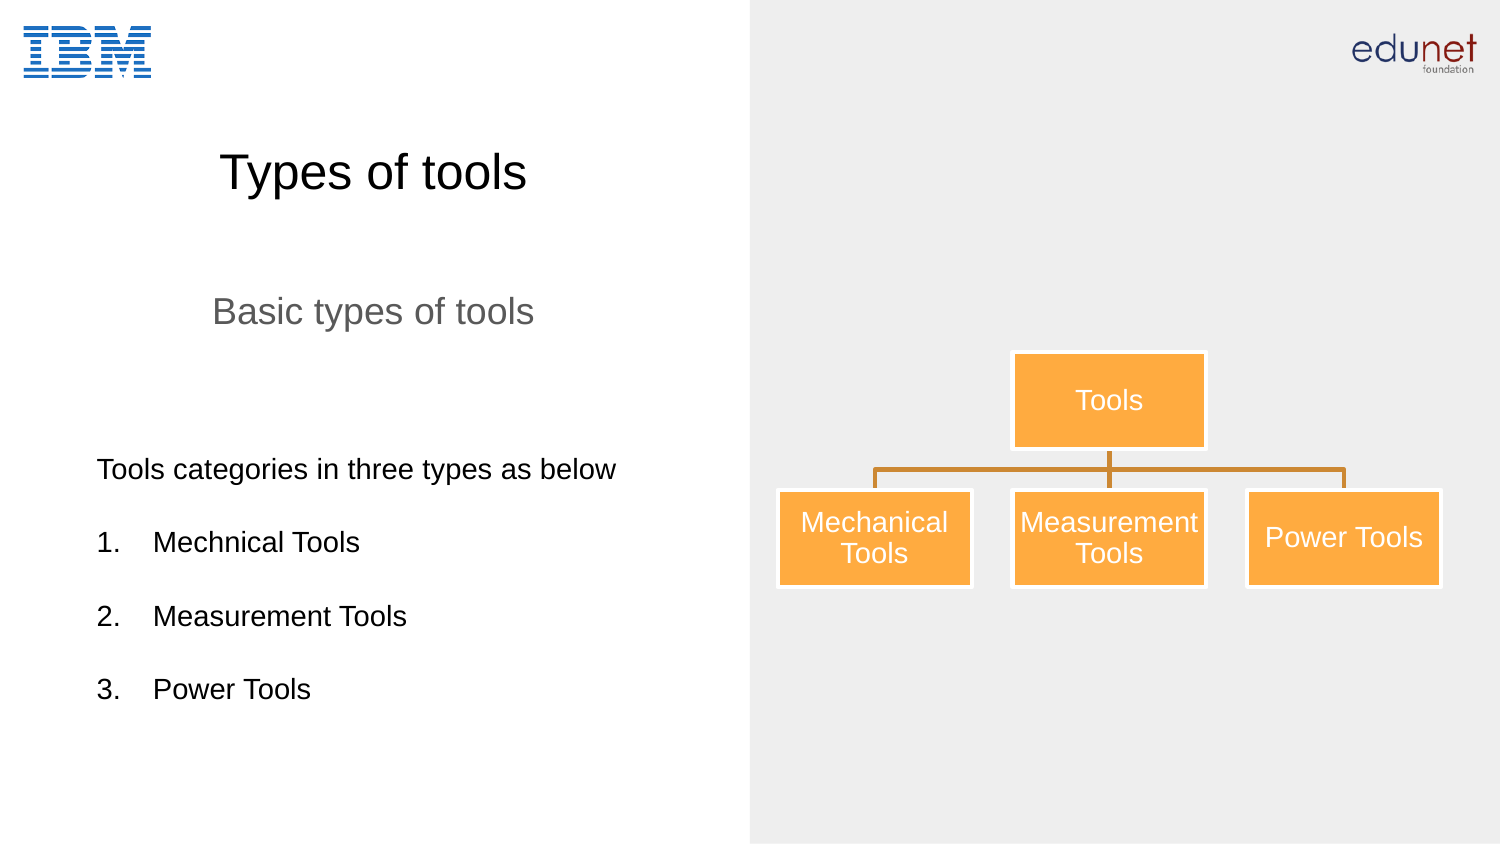

# Types of tools
Tools
Mechanical Tools
Measurement Tools
Power Tools
Basic types of tools

Tools categories in three types as below
Mechnical Tools
Measurement Tools
Power Tools